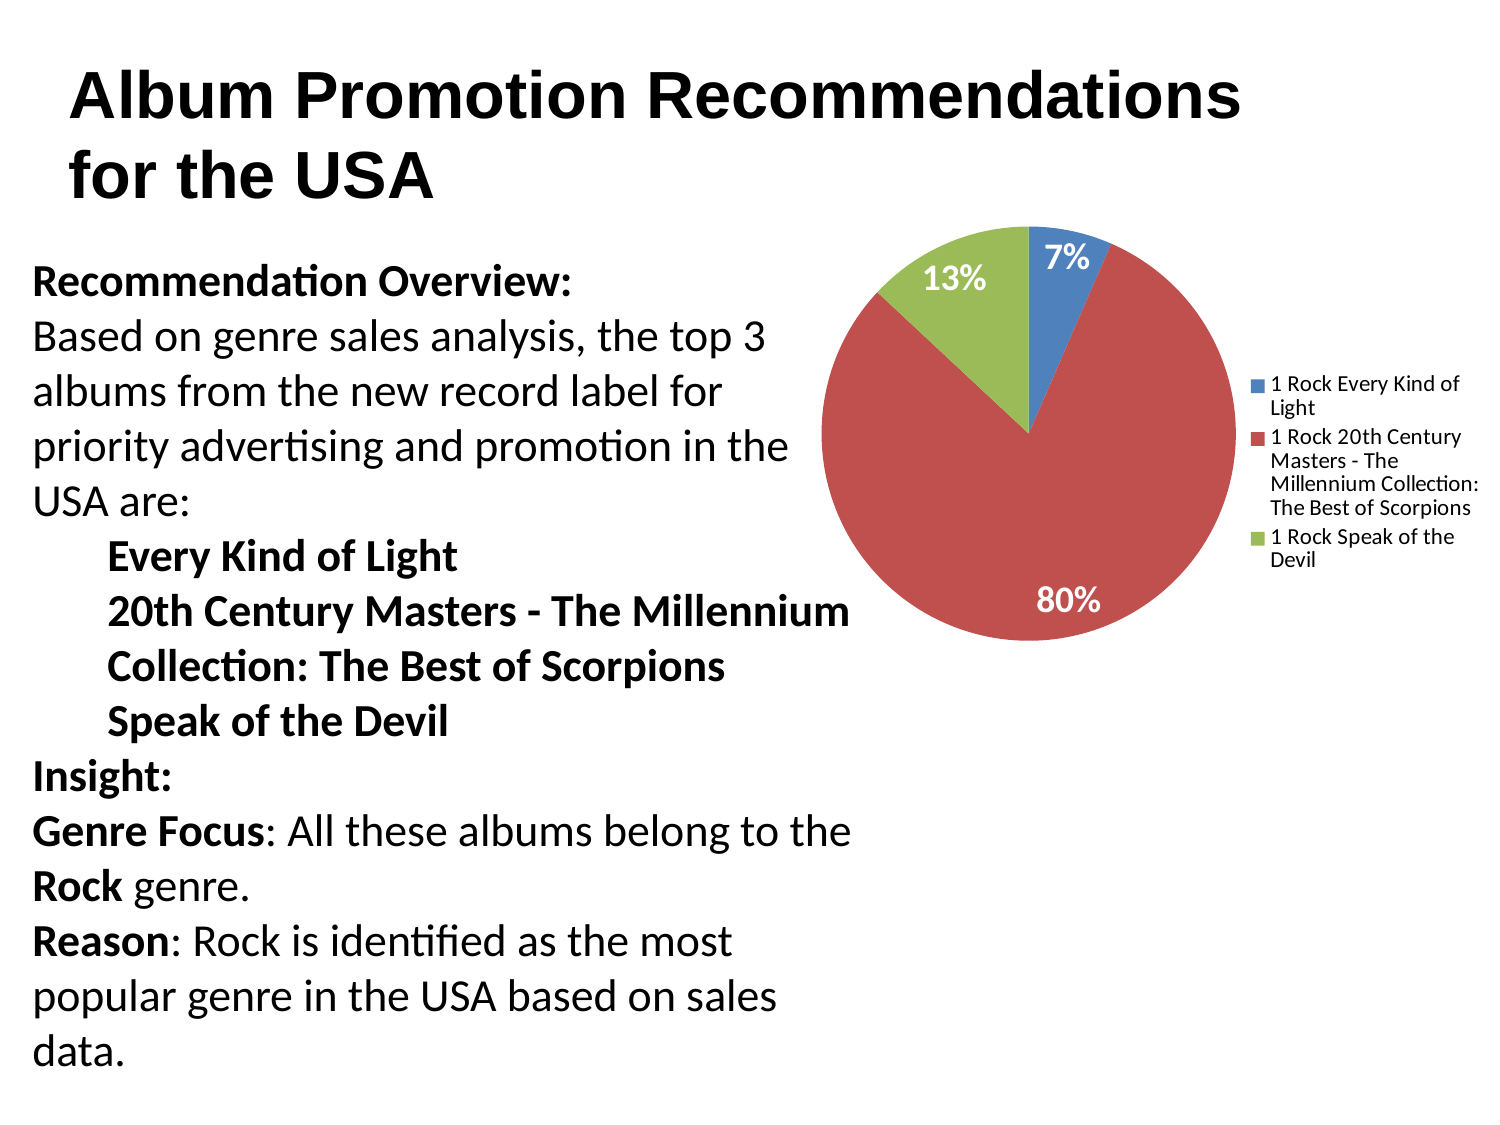

Album Promotion Recommendations for the USA

### Chart

| Category | Total |
|---|---|
| Every Kind of Light | 5.94 |
| 20th Century Masters - The Millennium Collection: The Best of Scorpions | 73.26 |
| Speak of the Devil | 11.88 |
Recommendation Overview:
Based on genre sales analysis, the top 3 albums from the new record label for priority advertising and promotion in the USA are:
Every Kind of Light
20th Century Masters - The Millennium Collection: The Best of Scorpions
Speak of the Devil
Insight:
Genre Focus: All these albums belong to the Rock genre.
Reason: Rock is identified as the most popular genre in the USA based on sales data.